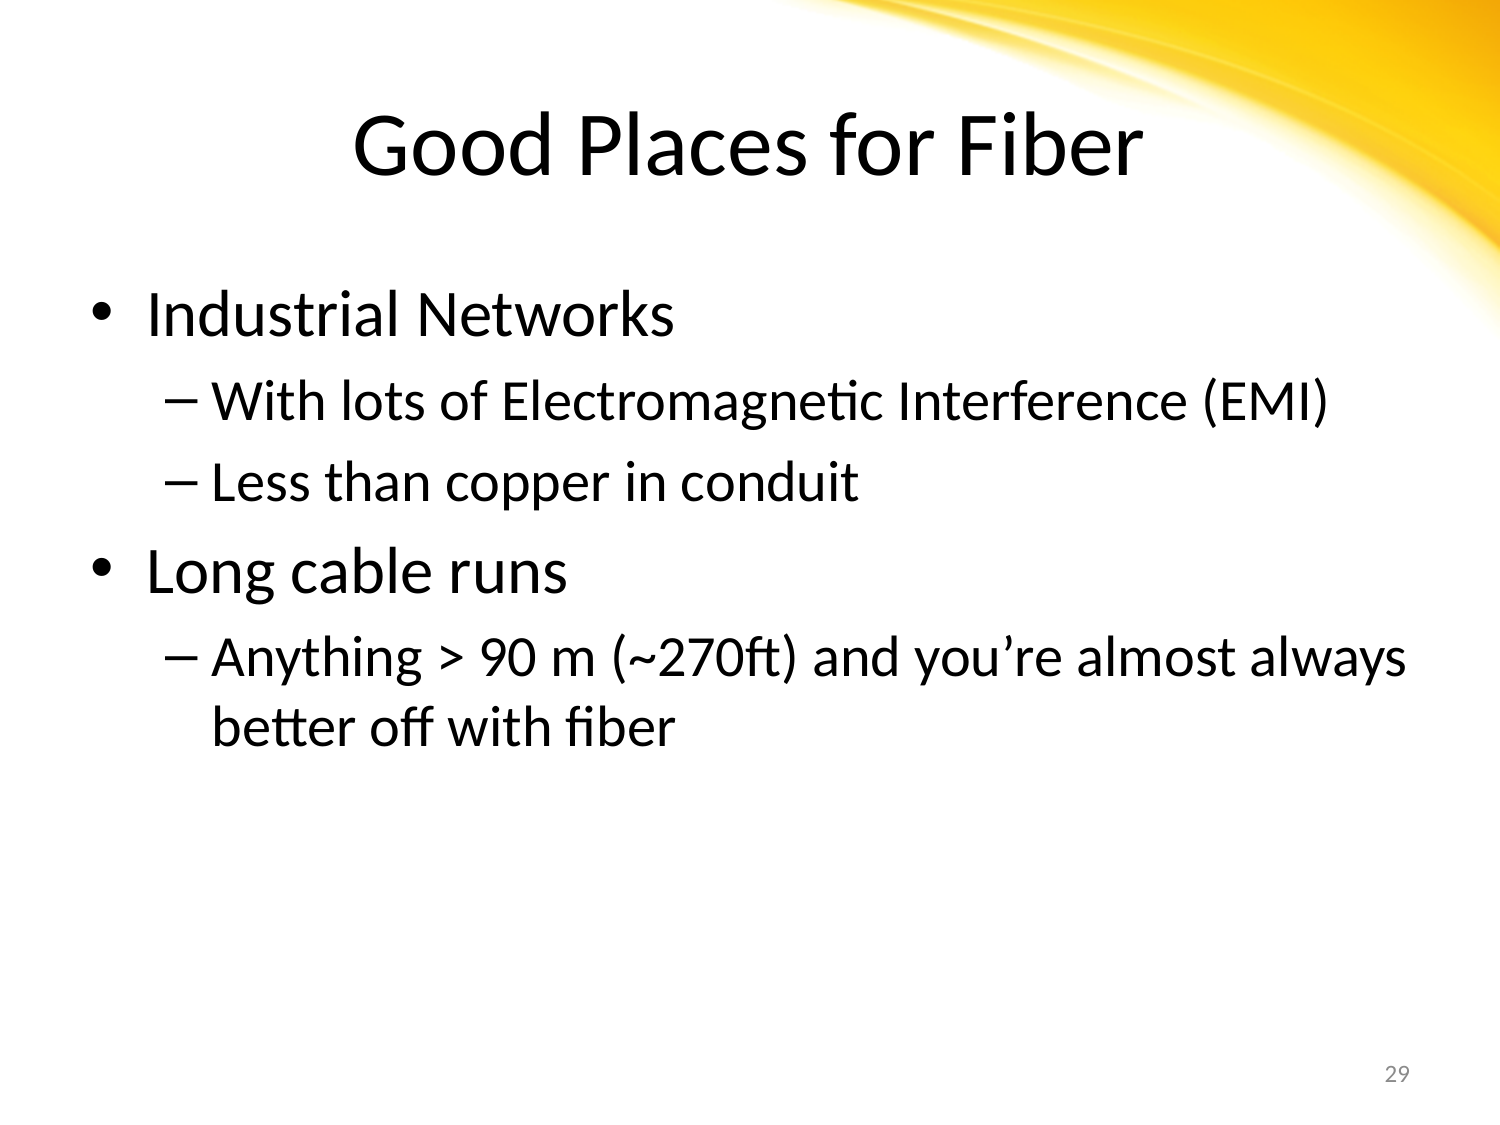

# Good Places for Fiber
Industrial Networks
With lots of Electromagnetic Interference (EMI)
Less than copper in conduit
Long cable runs
Anything > 90 m (~270ft) and you’re almost always better off with fiber

29